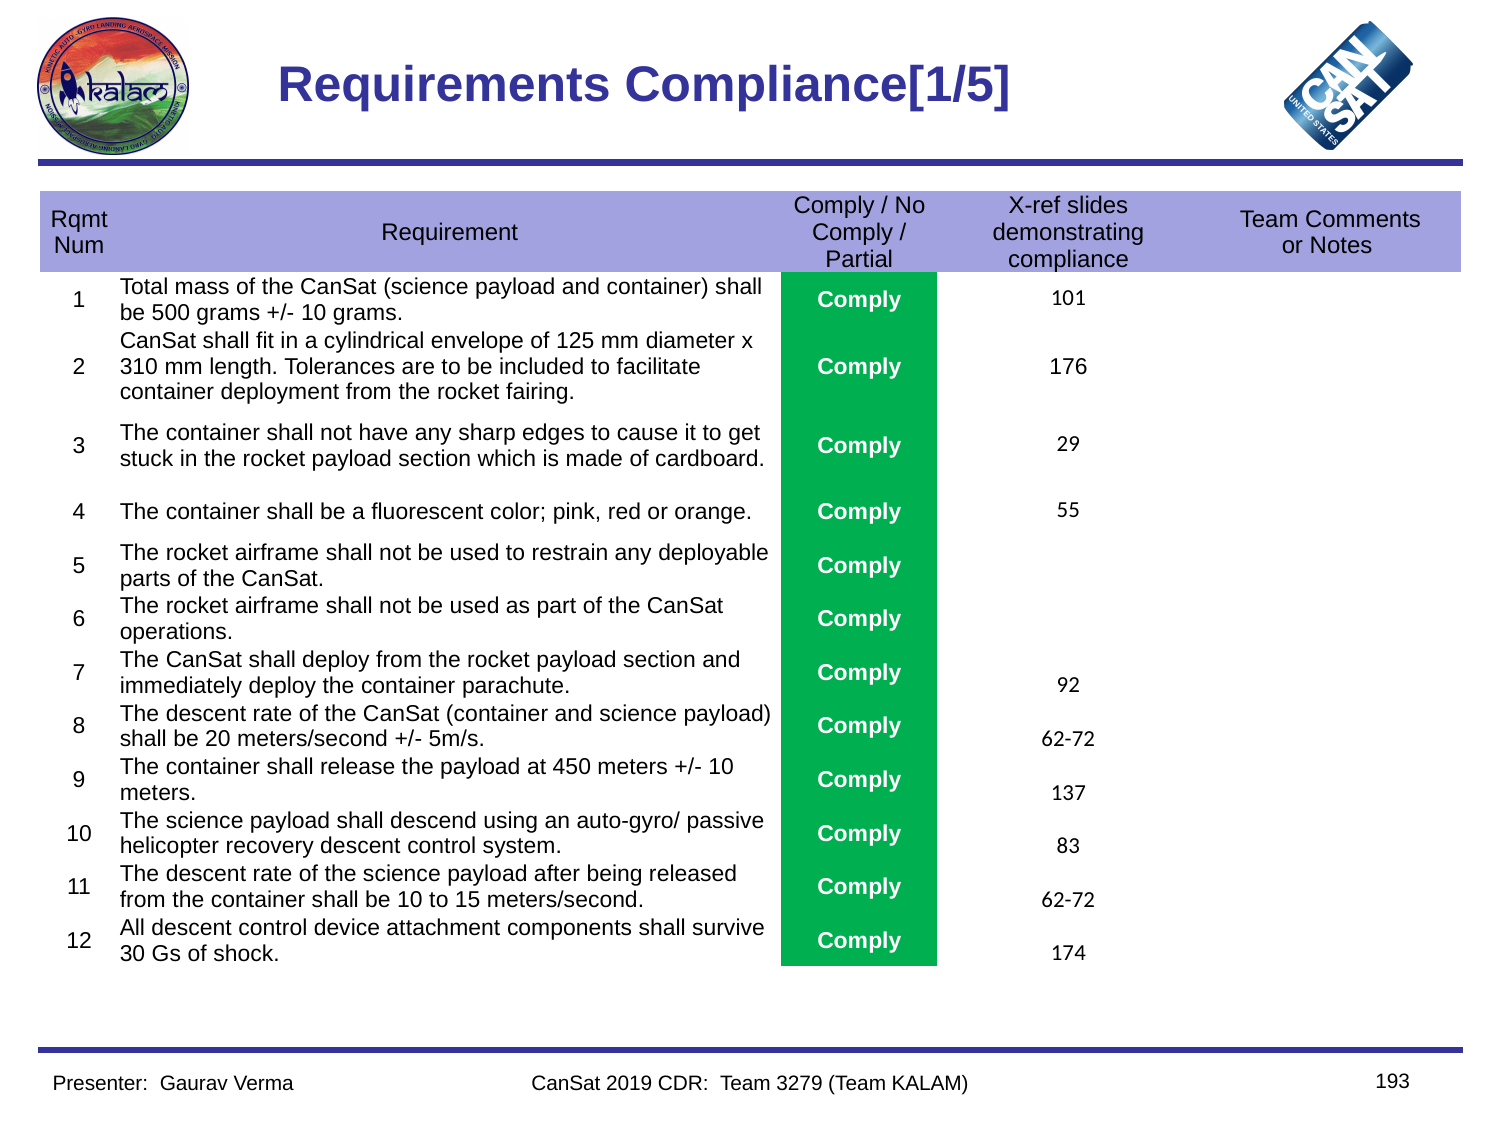

# Requirements Compliance[1/5]
| Rqmt Num | Requirement | Comply / No Comply / Partial | X-ref slides demonstrating compliance | Team Comments or Notes |
| --- | --- | --- | --- | --- |
| 1 | Total mass of the CanSat (science payload and container) shall be 500 grams +/- 10 grams. | Comply | 101 |  |
| 2 | CanSat shall fit in a cylindrical envelope of 125 mm diameter x 310 mm length. Tolerances are to be included to facilitate container deployment from the rocket fairing. | Comply | 176 |  |
| 3 | The container shall not have any sharp edges to cause it to get stuck in the rocket payload section which is made of cardboard. | Comply | 29 |  |
| 4 | The container shall be a fluorescent color; pink, red or orange. | Comply | 55 |  |
| 5 | The rocket airframe shall not be used to restrain any deployable parts of the CanSat. | Comply |  |  |
| 6 | The rocket airframe shall not be used as part of the CanSat operations. | Comply |  |  |
| 7 | The CanSat shall deploy from the rocket payload section and immediately deploy the container parachute. | Comply | 92 |  |
| 8 | The descent rate of the CanSat (container and science payload) shall be 20 meters/second +/- 5m/s. | Comply | 62-72 |  |
| 9 | The container shall release the payload at 450 meters +/- 10 meters. | Comply | 137 |  |
| 10 | The science payload shall descend using an auto-gyro/ passive helicopter recovery descent control system. | Comply | 83 |  |
| 11 | The descent rate of the science payload after being released from the container shall be 10 to 15 meters/second. | Comply | 62-72 |  |
| 12 | All descent control device attachment components shall survive 30 Gs of shock. | Comply | 174 |  |
193
Presenter:  Gaurav Verma
CanSat 2019 CDR:  Team 3279 (Team KALAM)